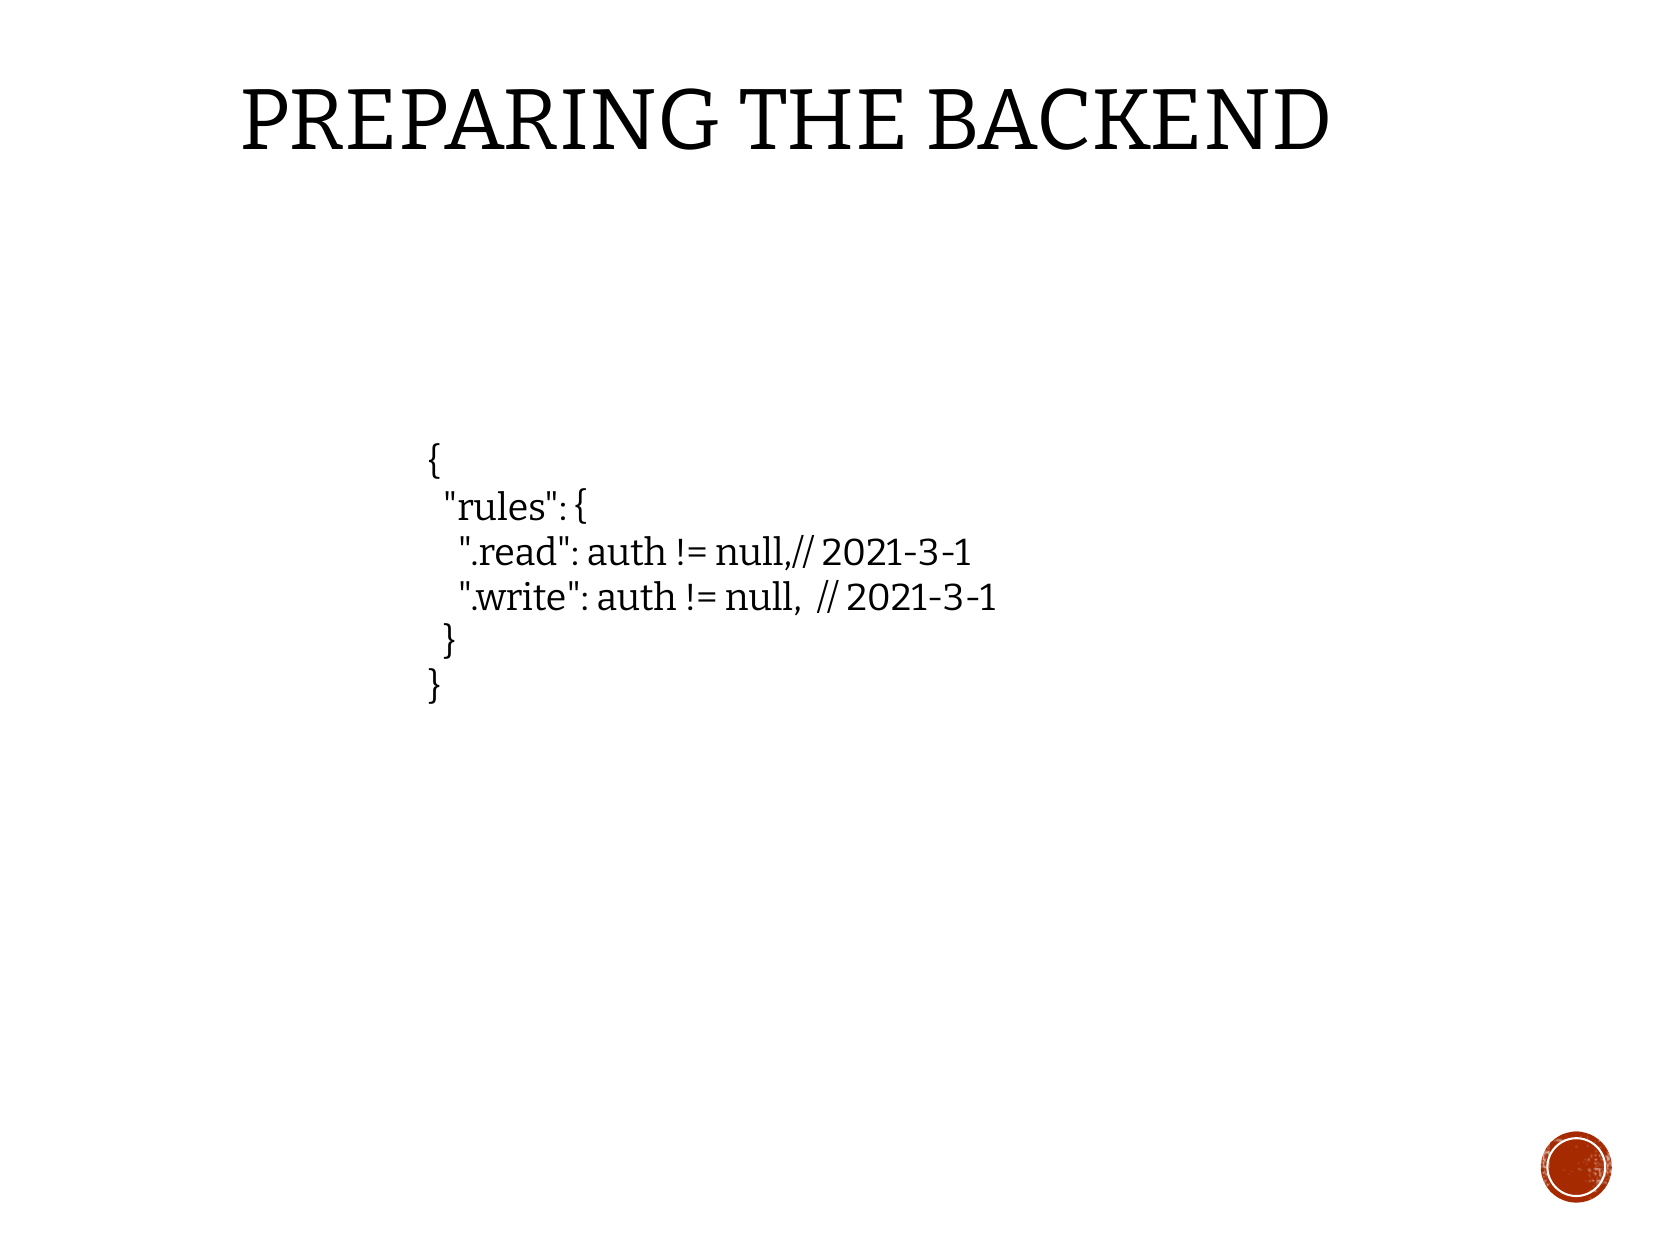

# PREPARING THE BACKEND
{
  "rules": {
    ".read": auth != null,// 2021-3-1
    ".write": auth != null,  // 2021-3-1
  }
}